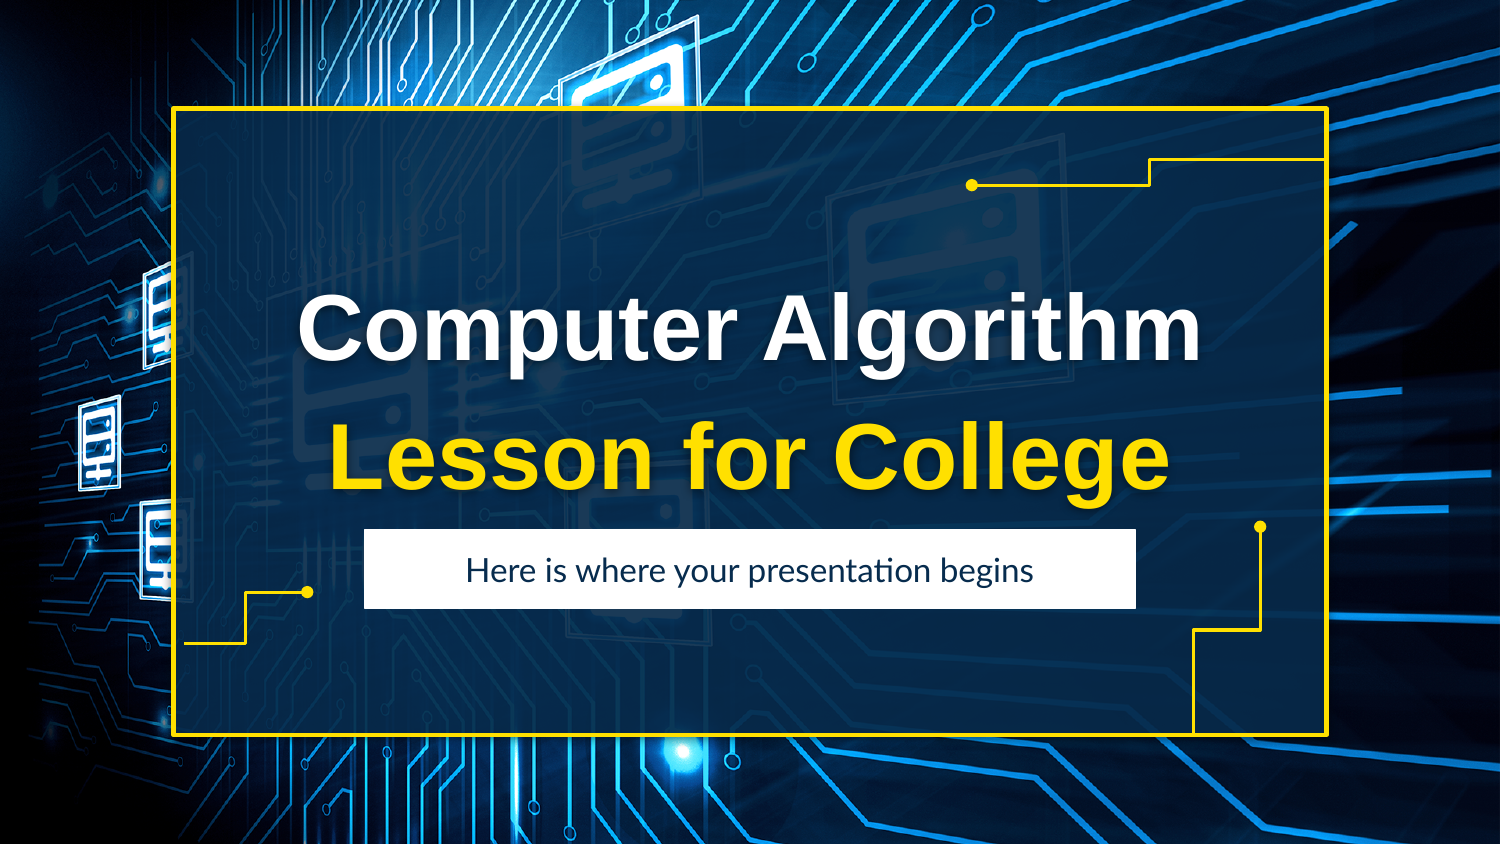

# Computer Algorithm Lesson for College
Here is where your presentation begins